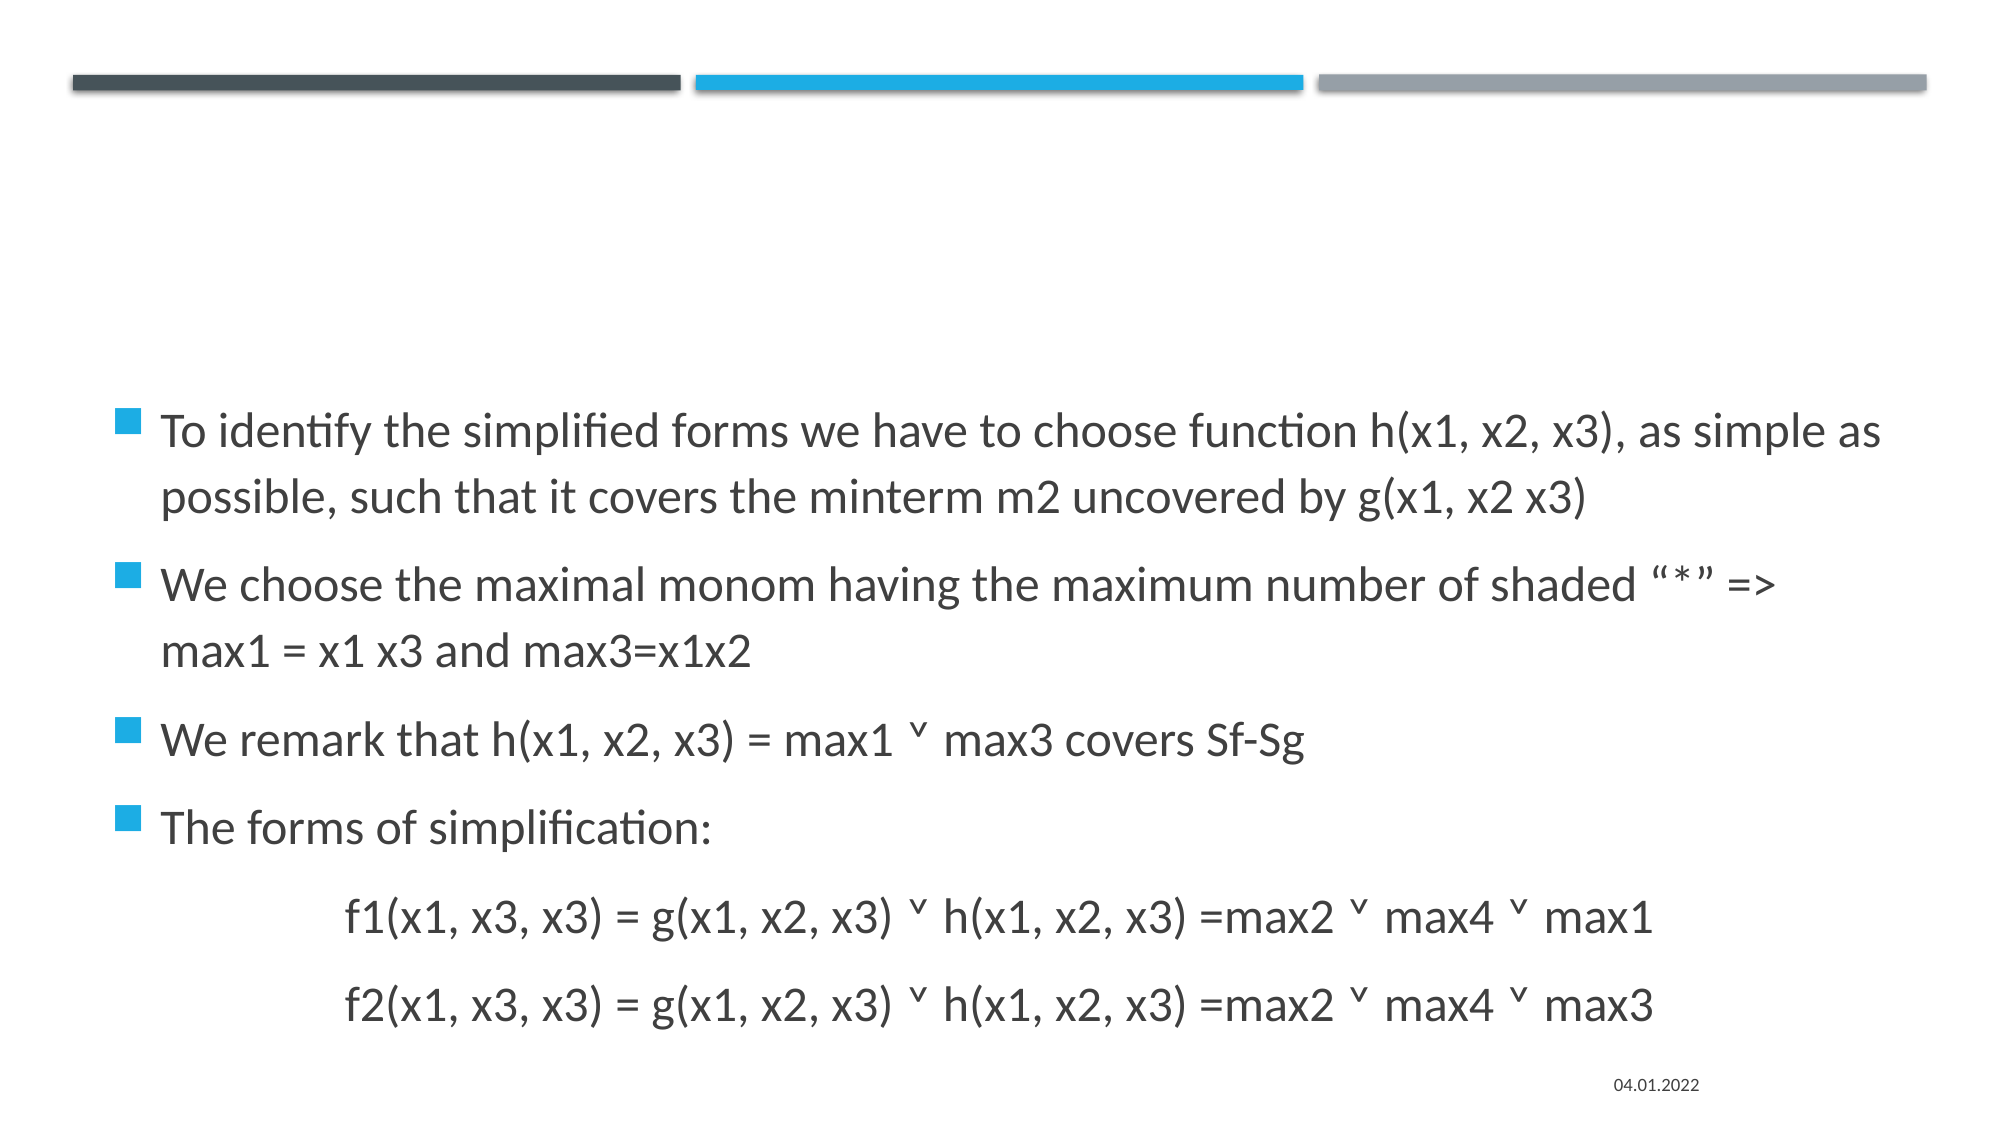

#
To identify the simplified forms we have to choose function h(x1, x2, x3), as simple as possible, such that it covers the minterm m2 uncovered by g(x1, x2 x3)
We choose the maximal monom having the maximum number of shaded “*” => max1 = x1 x3 and max3=x1x2
We remark that h(x1, x2, x3) = max1 ˅ max3 covers Sf-Sg
The forms of simplification:
f1(x1, x3, x3) = g(x1, x2, x3) ˅ h(x1, x2, x3) =max2 ˅ max4 ˅ max1
f2(x1, x3, x3) = g(x1, x2, x3) ˅ h(x1, x2, x3) =max2 ˅ max4 ˅ max3

04.01.2022